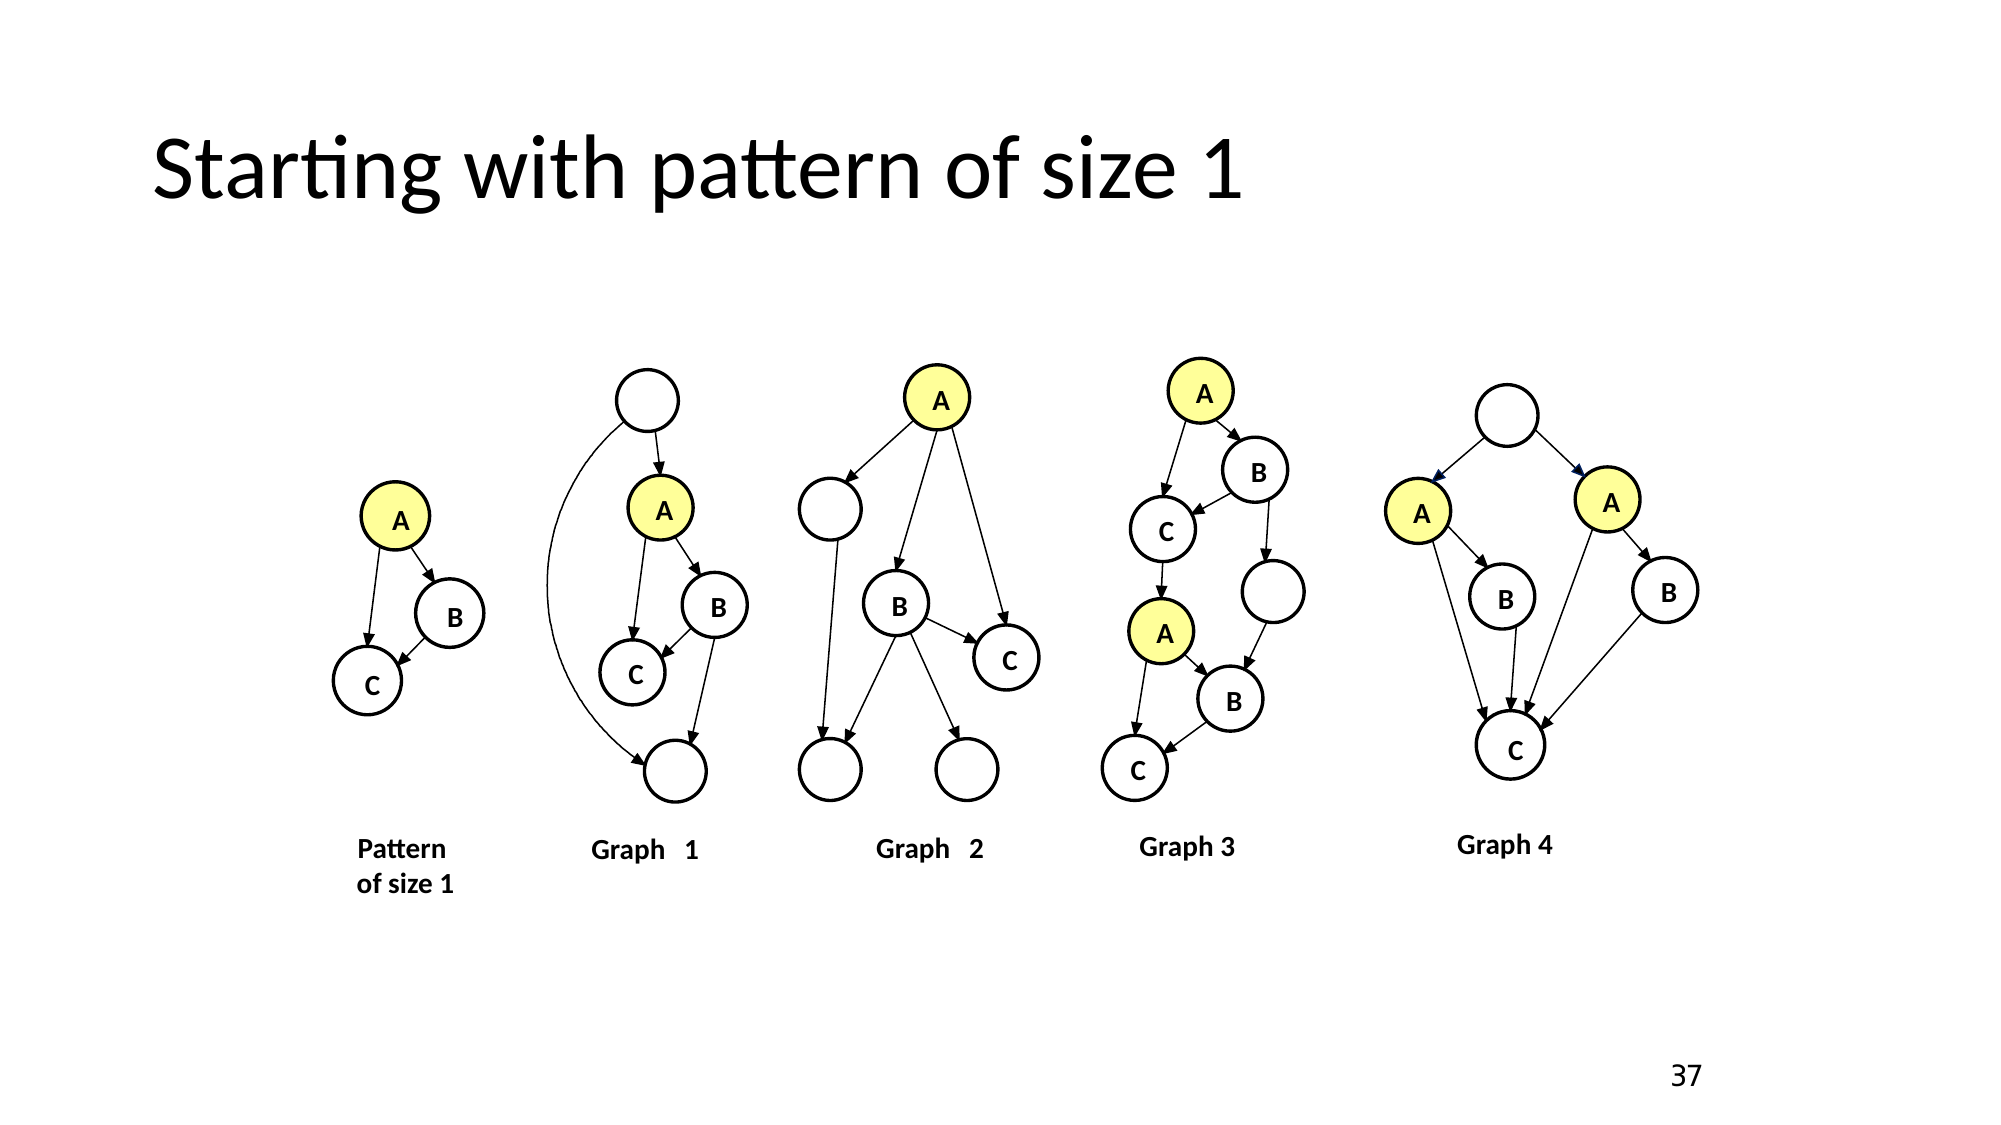

# Starting with pattern of size 1

A
A

B

A

A

A

A

C

B

B

B
B
B

A

C

C

C

B

C

C

Graph 4
Graph 3
Graph
 2
Pattern
of size 1
Graph
 1
37